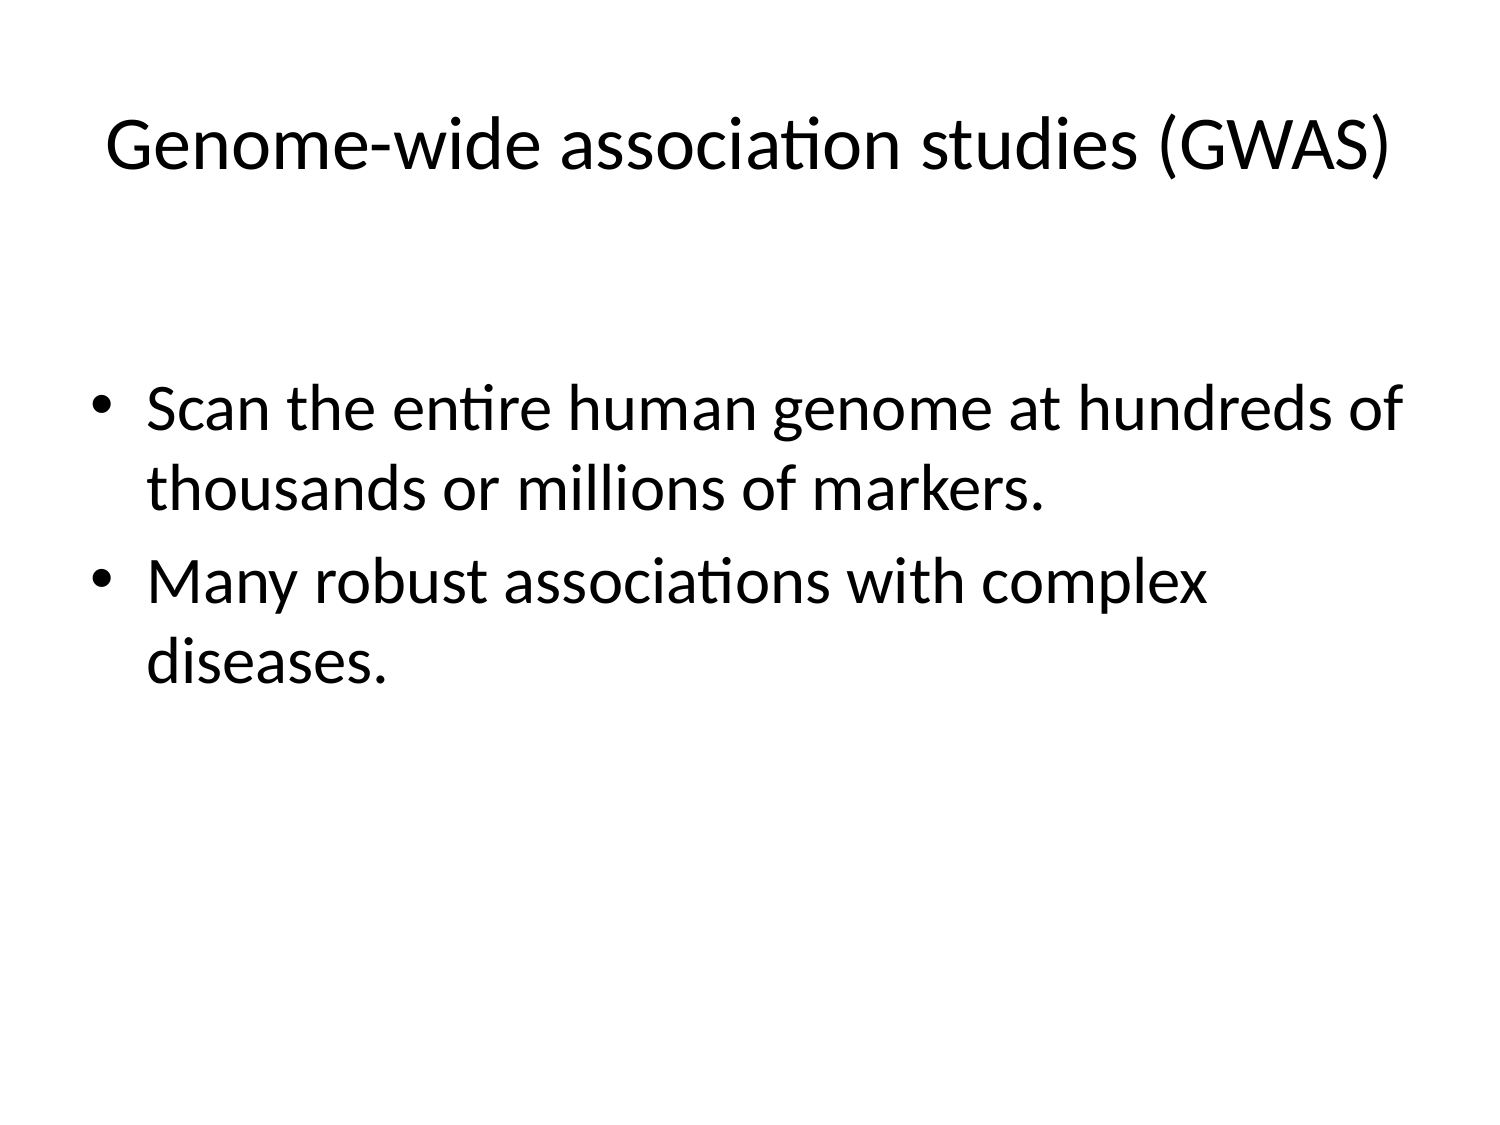

# Genome-wide association studies (GWAS)

Scan the entire human genome at hundreds of thousands or millions of markers.
Many robust associations with complex diseases.